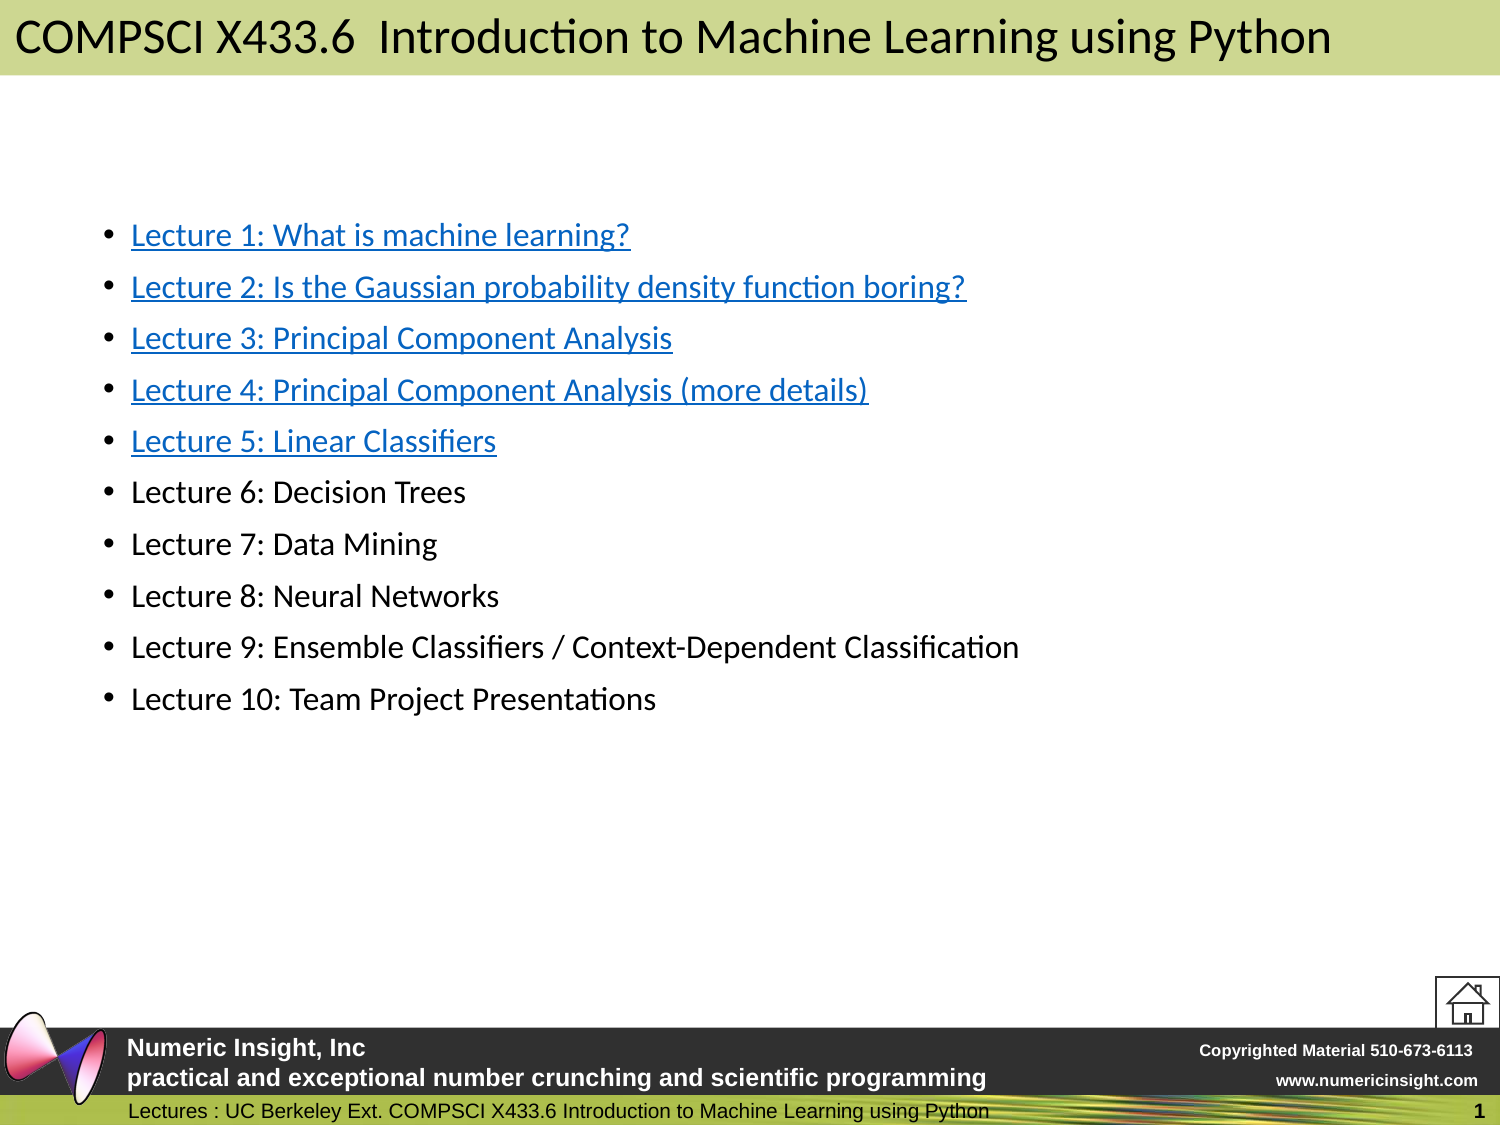

# COMPSCI X433.6  Introduction to Machine Learning using Python
Lecture 1: What is machine learning?
Lecture 2: Is the Gaussian probability density function boring?
Lecture 3: Principal Component Analysis
Lecture 4: Principal Component Analysis (more details)
Lecture 5: Linear Classifiers
Lecture 6: Decision Trees
Lecture 7: Data Mining
Lecture 8: Neural Networks
Lecture 9: Ensemble Classifiers / Context-Dependent Classification
Lecture 10: Team Project Presentations